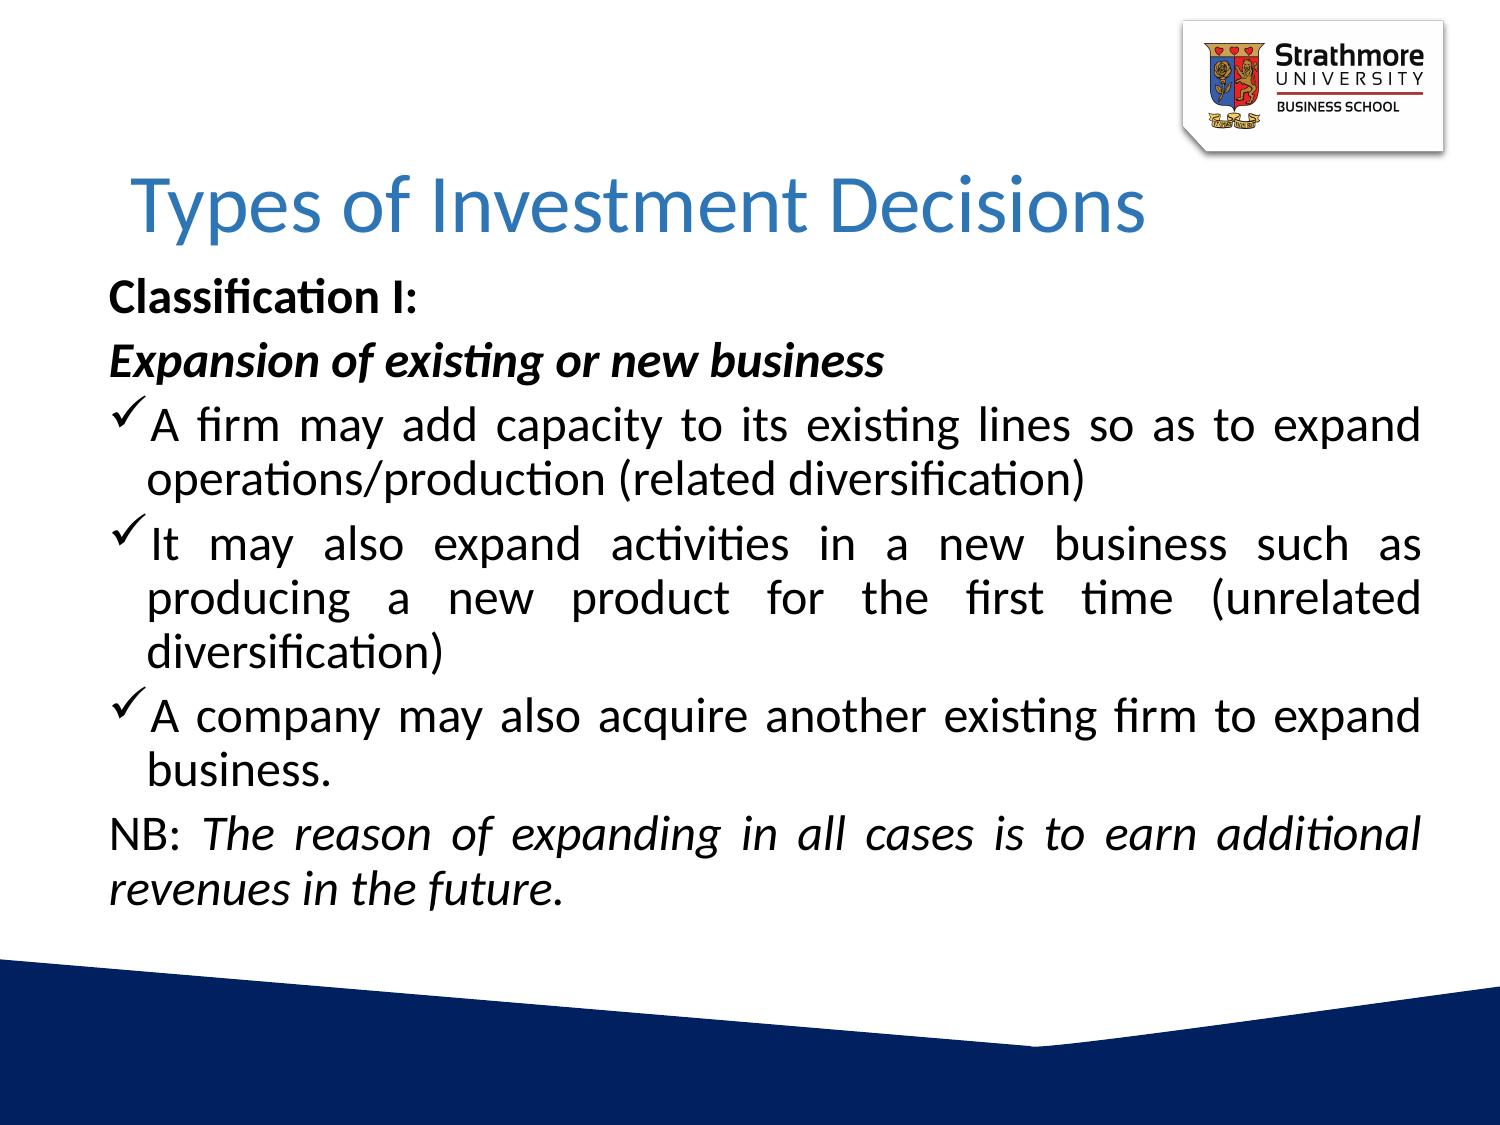

# Types of Investment Decisions
Classification I:
Expansion of existing or new business
A firm may add capacity to its existing lines so as to expand operations/production (related diversification)
It may also expand activities in a new business such as producing a new product for the first time (unrelated diversification)
A company may also acquire another existing firm to expand business.
NB: The reason of expanding in all cases is to earn additional revenues in the future.